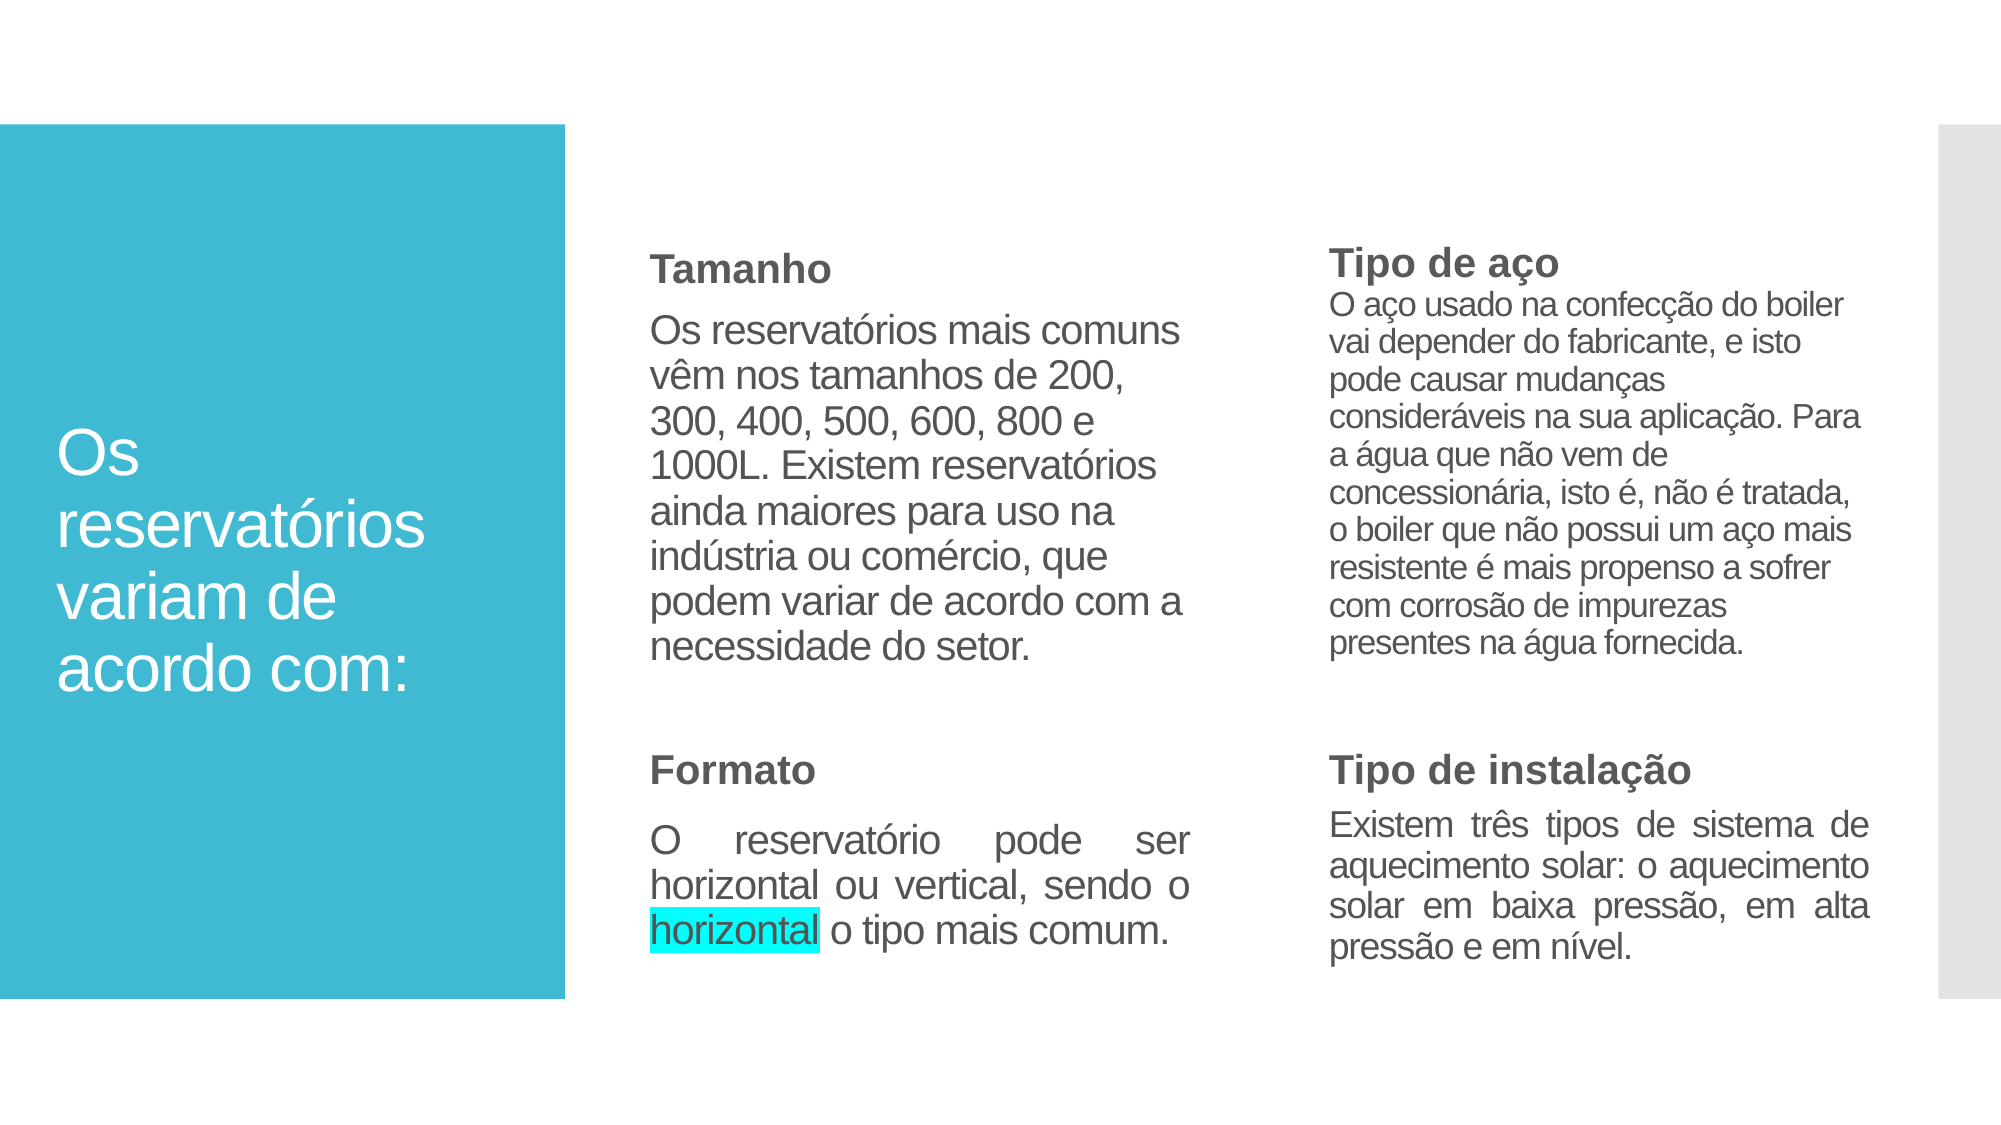

Tipo de aço
Tamanho
# Os reservatórios variam de acordo com:
O aço usado na confecção do boiler vai depender do fabricante, e isto pode causar mudanças consideráveis na sua aplicação. Para a água que não vem de concessionária, isto é, não é tratada, o boiler que não possui um aço mais resistente é mais propenso a sofrer com corrosão de impurezas presentes na água fornecida.
Os reservatórios mais comuns vêm nos tamanhos de 200, 300, 400, 500, 600, 800 e 1000L. Existem reservatórios ainda maiores para uso na indústria ou comércio, que podem variar de acordo com a necessidade do setor.
Tipo de instalação
Formato
O reservatório pode ser horizontal ou vertical, sendo o horizontal o tipo mais comum.
Existem três tipos de sistema de aquecimento solar: o aquecimento solar em baixa pressão, em alta pressão e em nível.